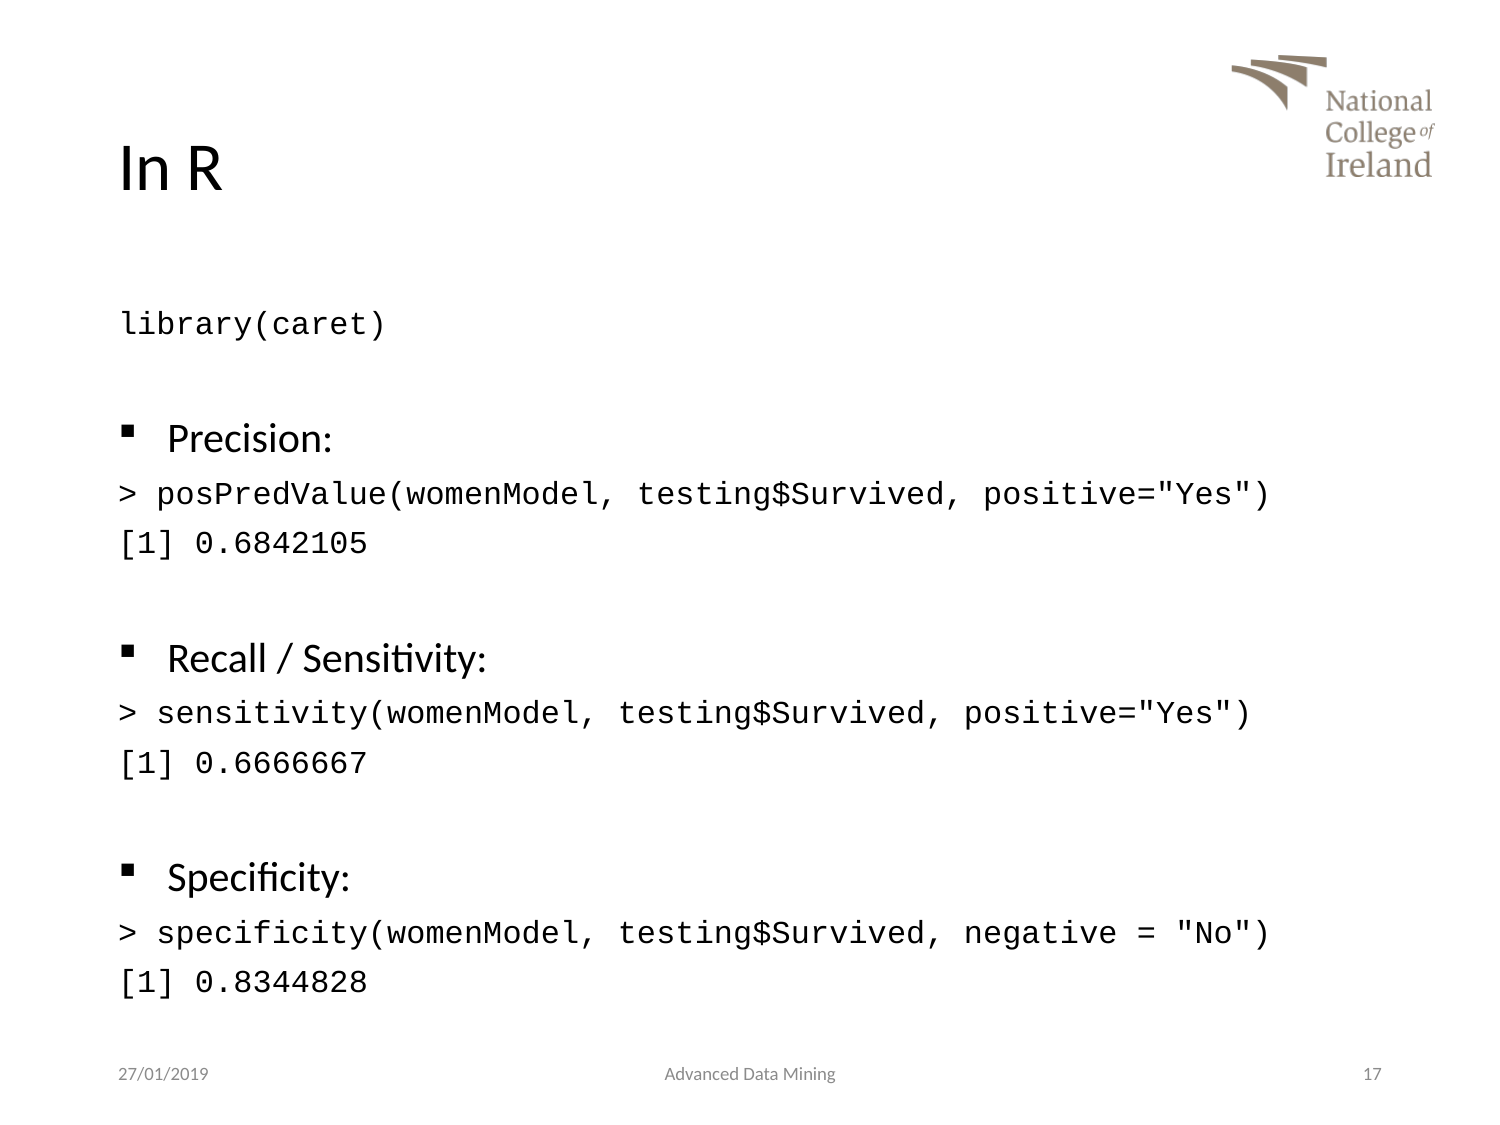

# In R
library(caret)

Precision:
> posPredValue(womenModel, testing$Survived, positive="Yes")
[1] 0.6842105

Recall / Sensitivity:
> sensitivity(womenModel, testing$Survived, positive="Yes")
[1] 0.6666667

Specificity:
> specificity(womenModel, testing$Survived, negative = "No")
[1] 0.8344828
27/01/2019
Advanced Data Mining
17